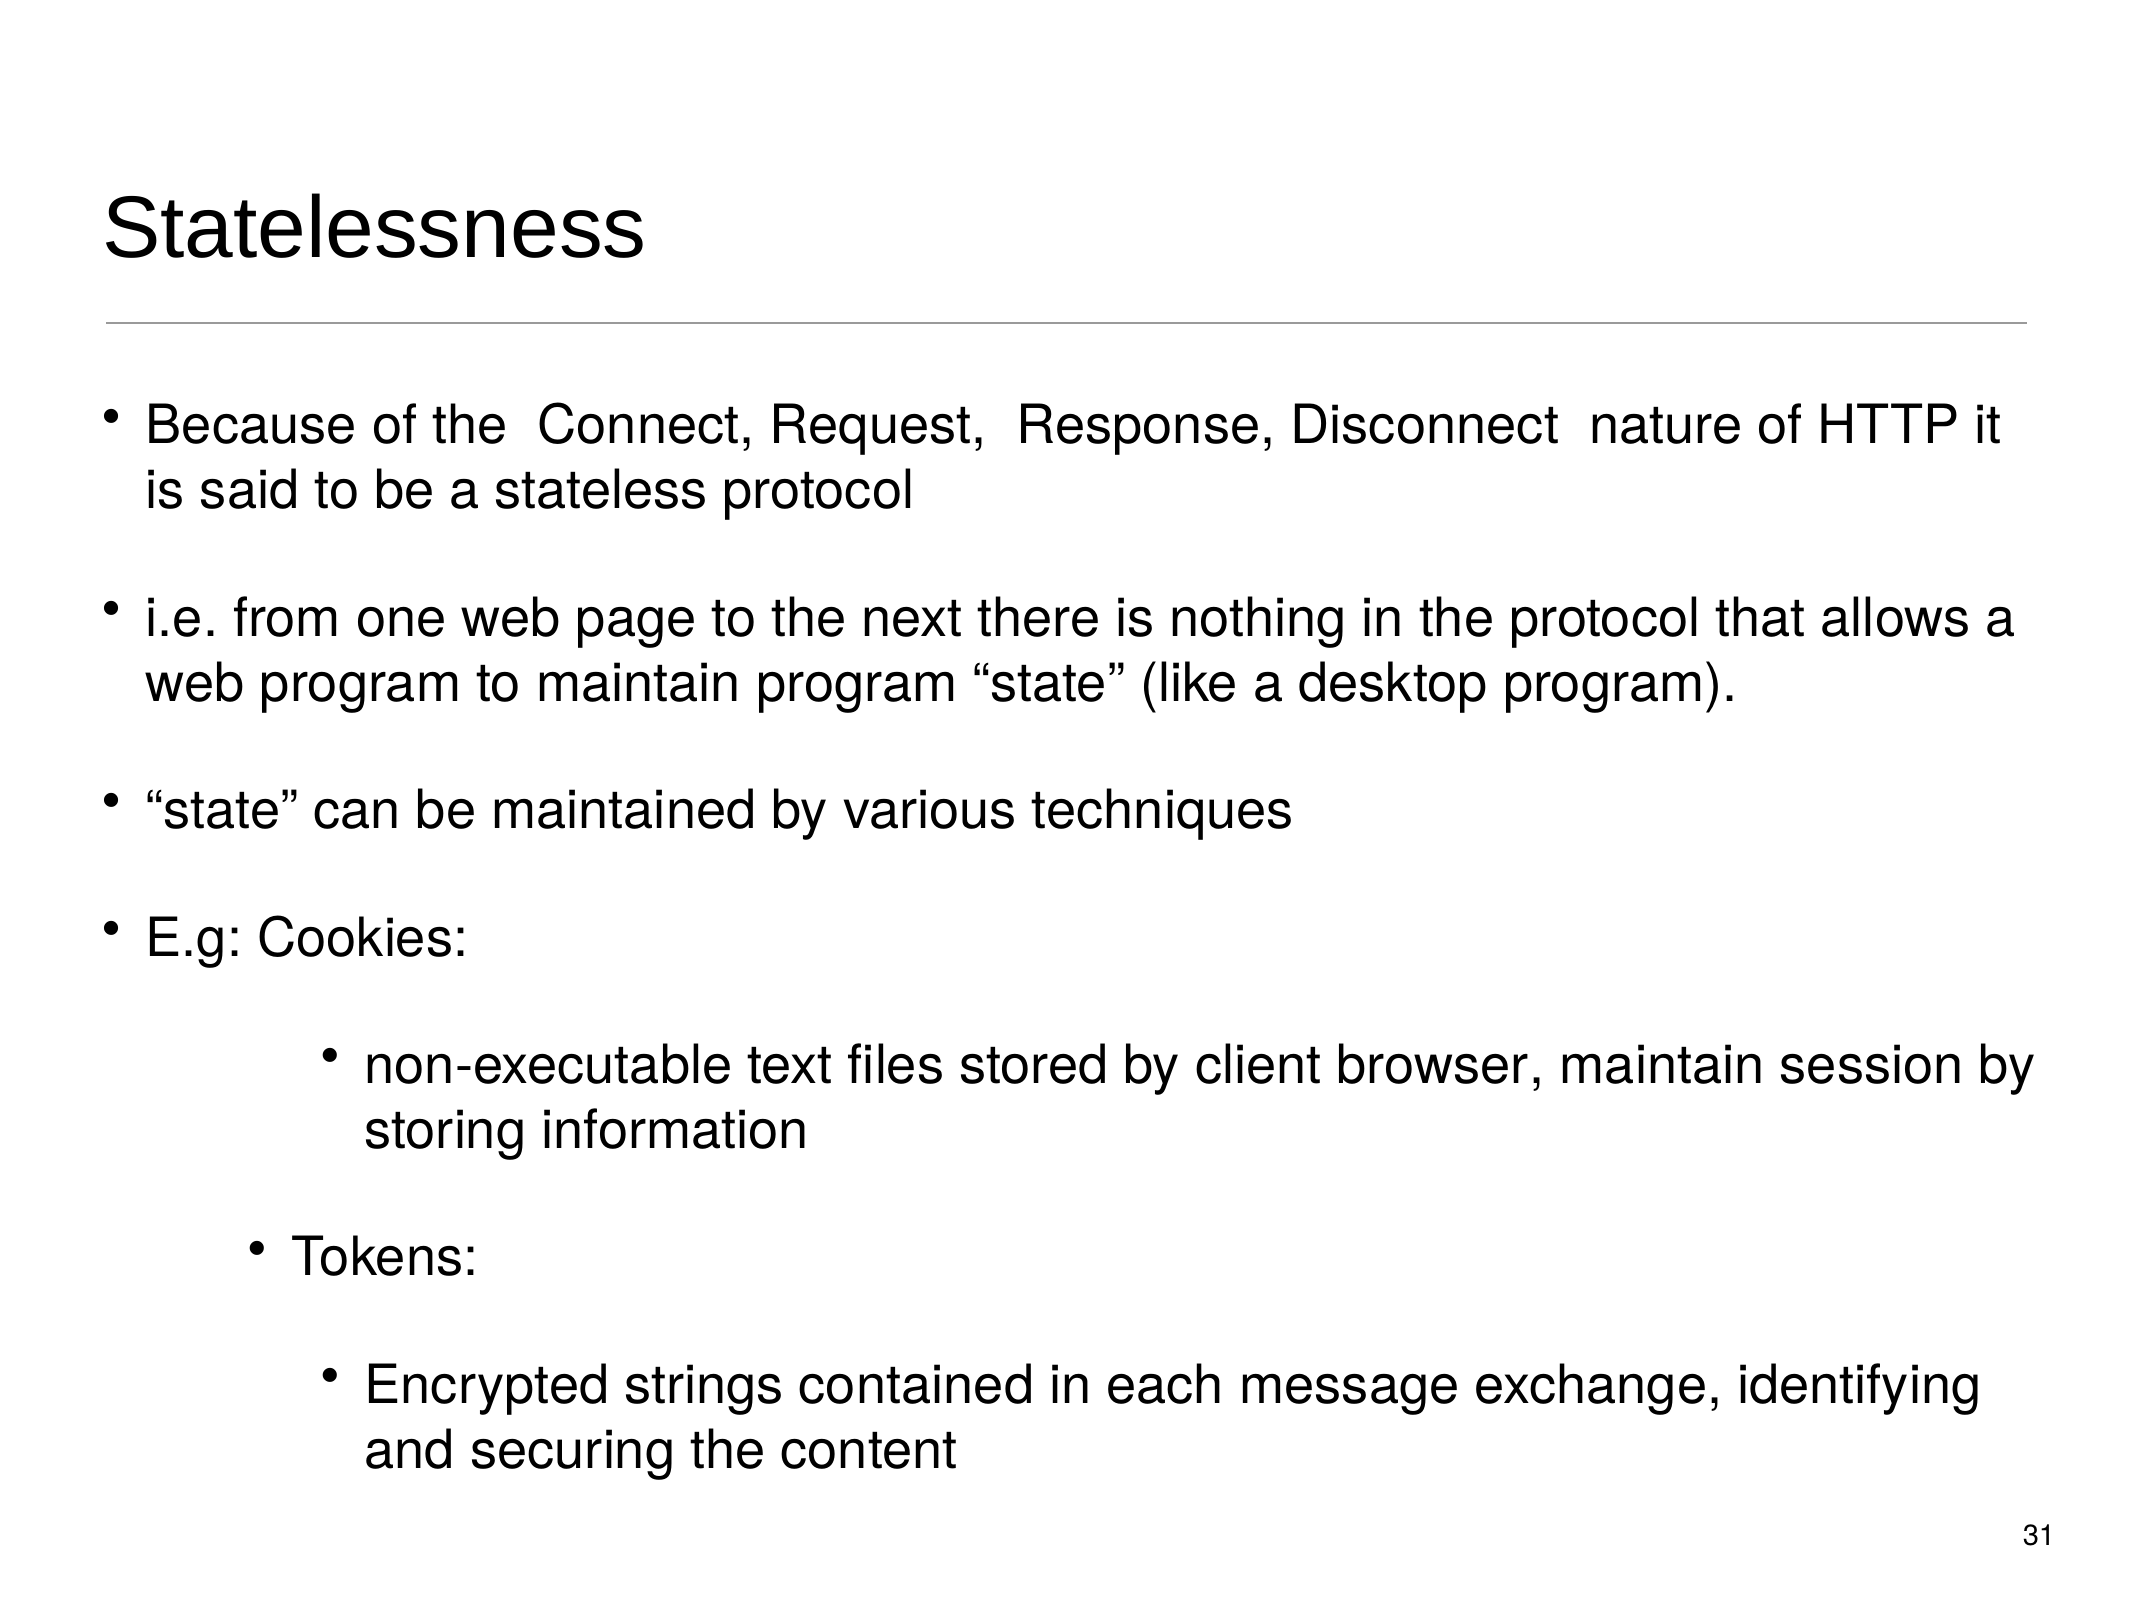

# Statelessness
Because of the  Connect, Request,  Response, Disconnect  nature of HTTP it is said to be a stateless protocol
i.e. from one web page to the next there is nothing in the protocol that allows a web program to maintain program “state” (like a desktop program).
“state” can be maintained by various techniques
E.g: Cookies:
non-executable text files stored by client browser, maintain session by storing information
Tokens:
Encrypted strings contained in each message exchange, identifying and securing the content
31